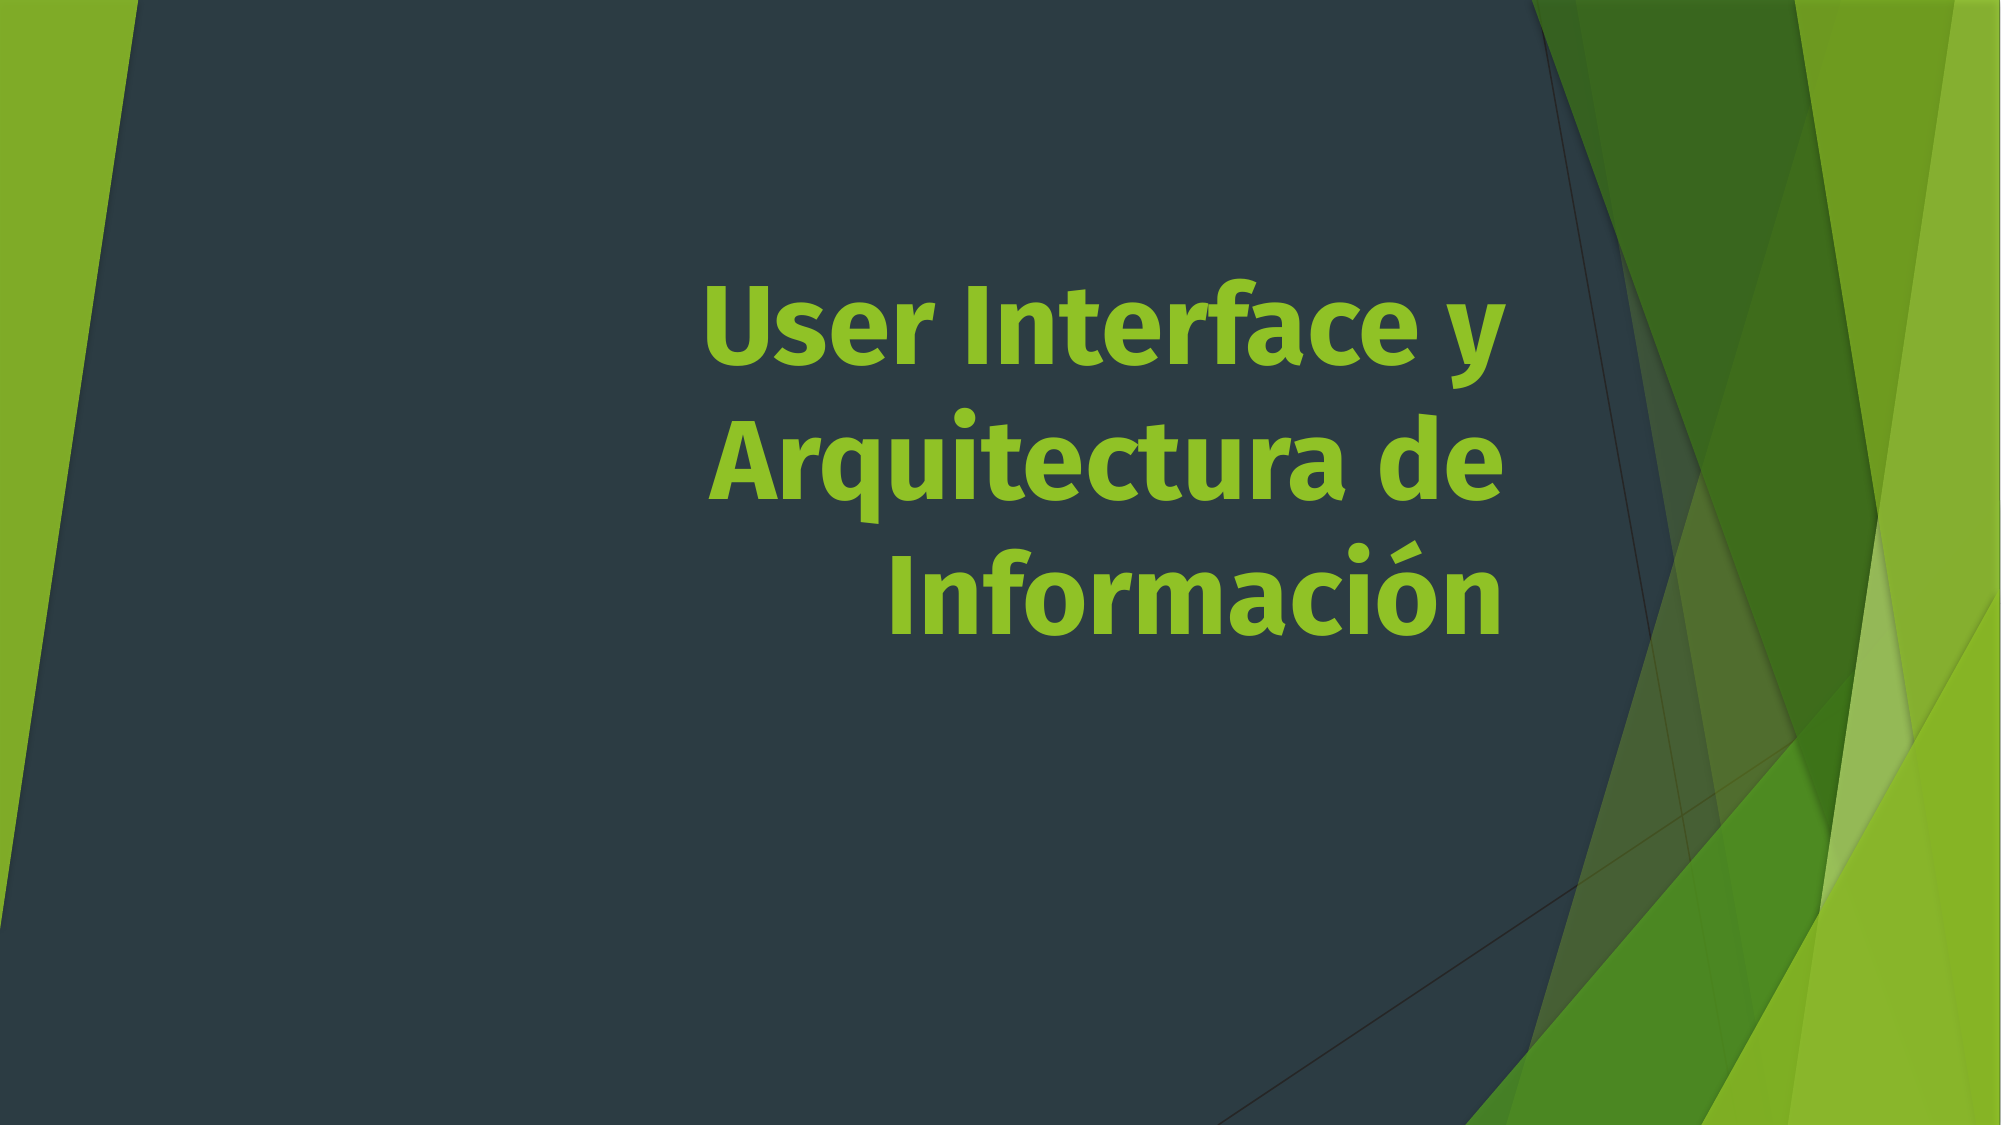

# User Interface y Arquitectura de Información